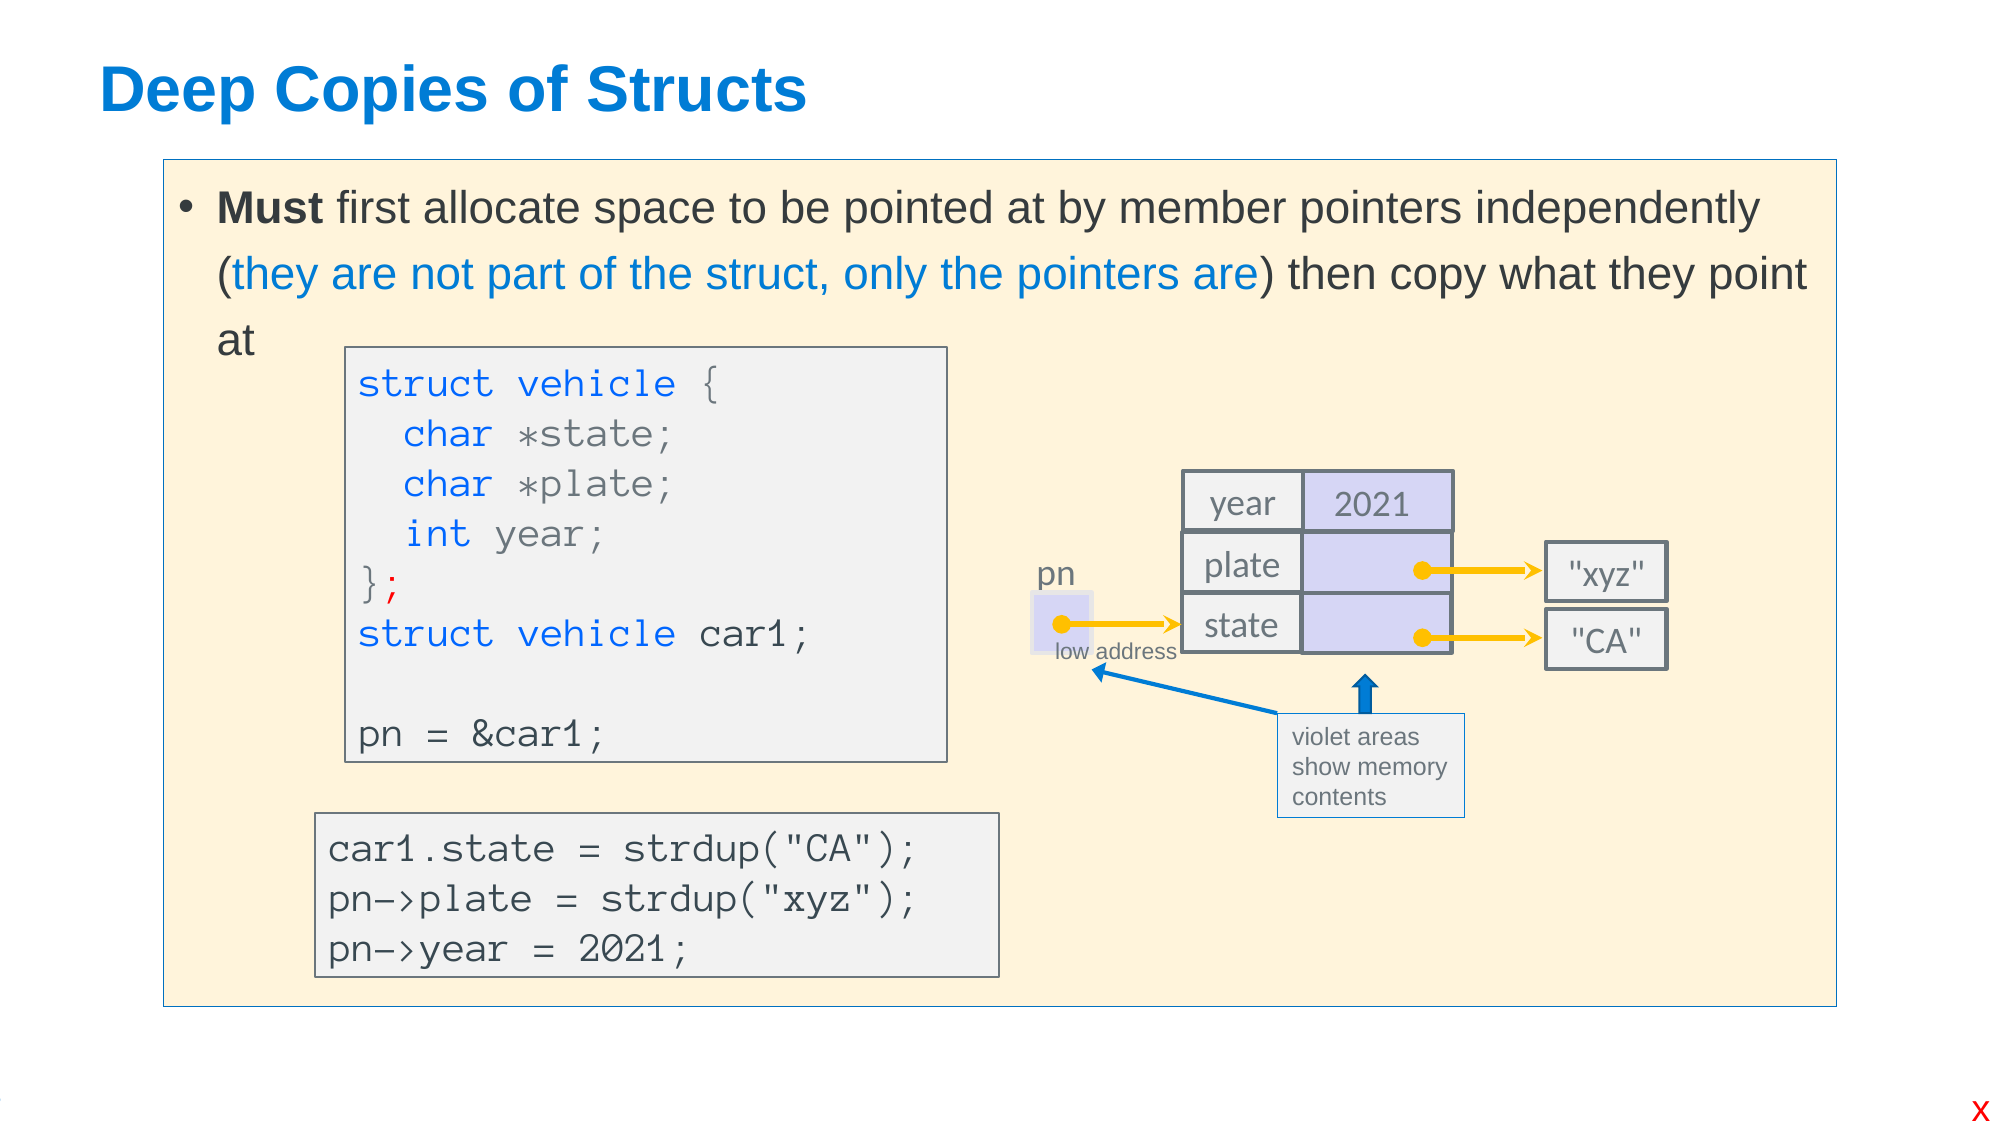

# Deep Copies of Structs
Must first allocate space to be pointed at by member pointers independently (they are not part of the struct, only the pointers are) then copy what they point at
struct vehicle {
  char *state;
  char *plate;
  int year;
};
struct vehicle car1;

pn = &car1;
year

2021
plate

pn
"xyz"

state

"CA"
low address

violet areas show memory contents
car1.state = strdup("CA");
pn->plate = strdup("xyz");
pn->year = 2021;
x